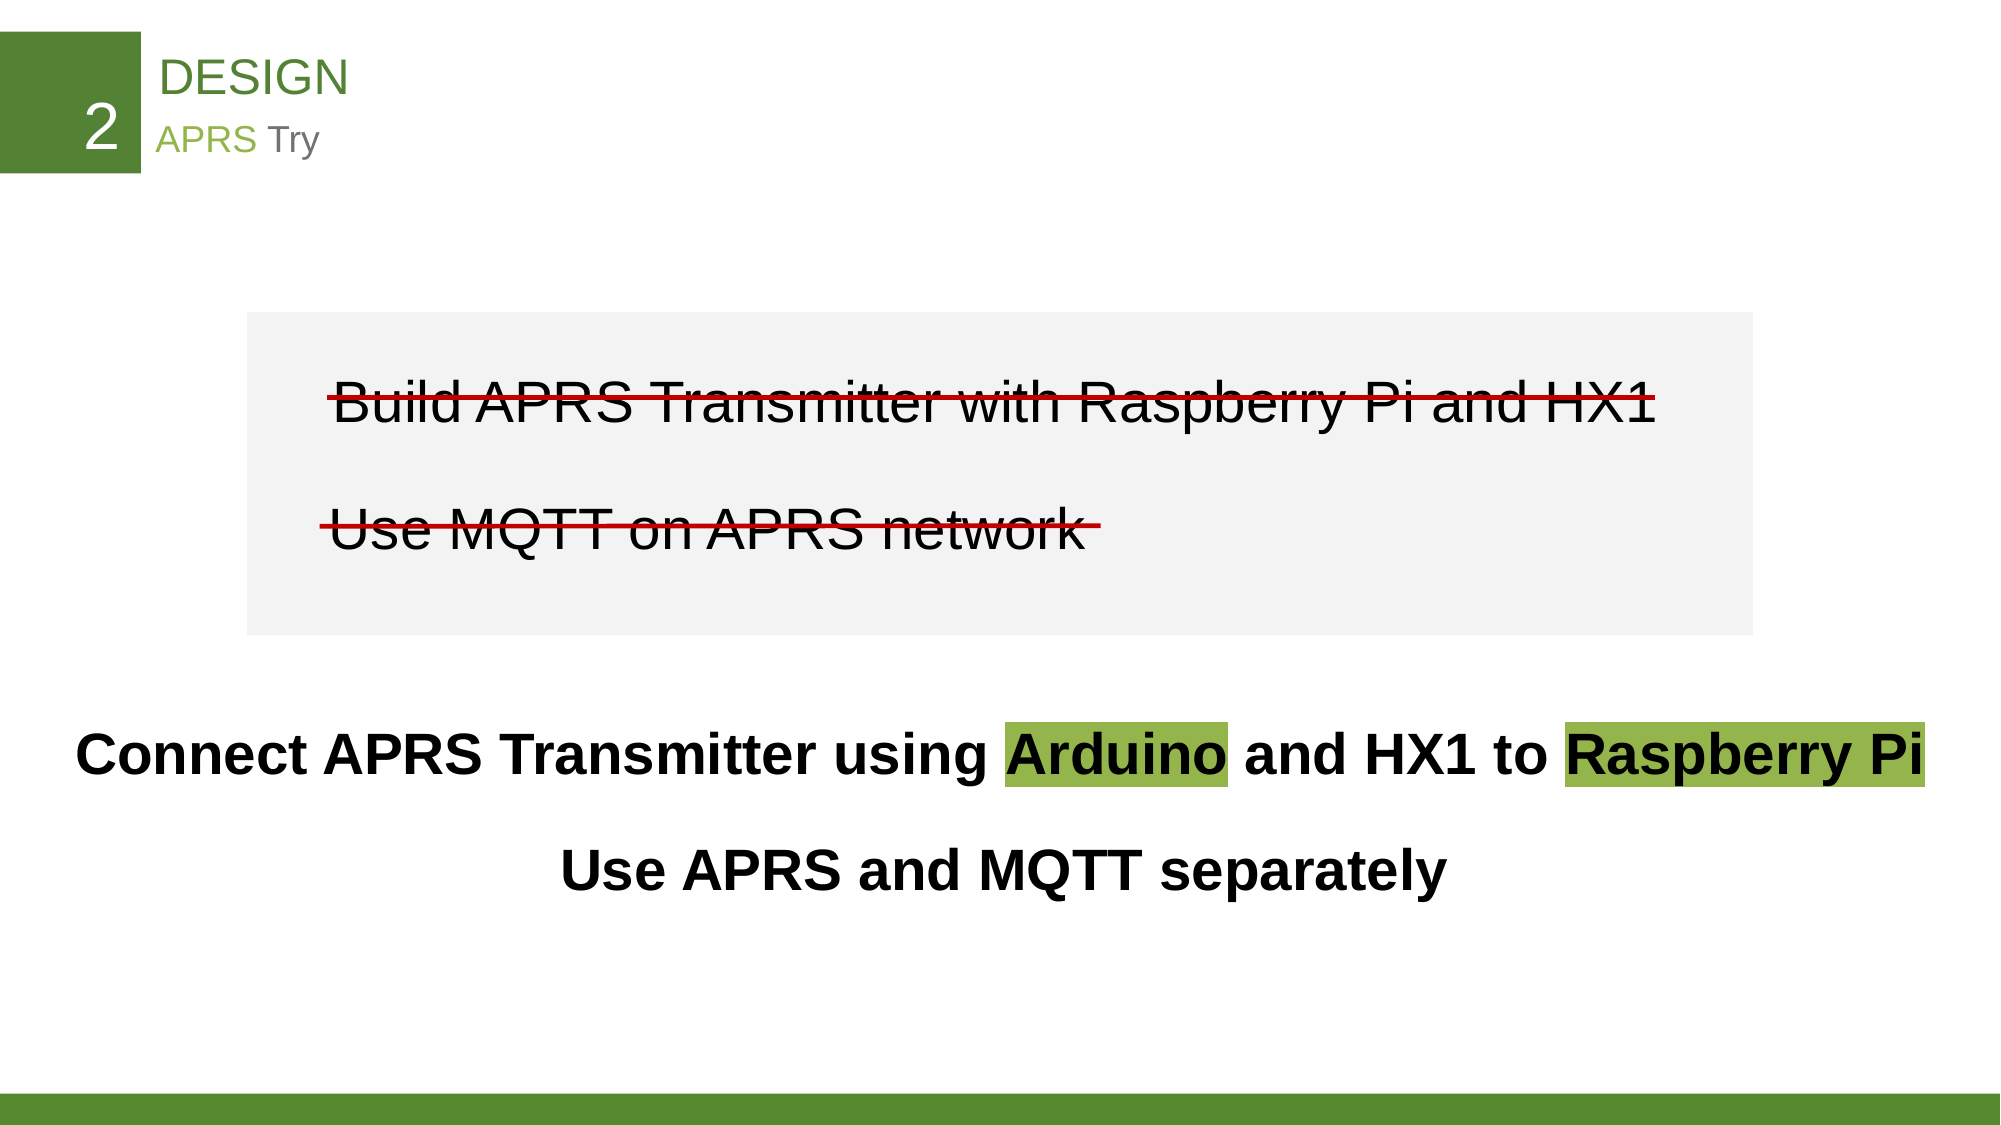

DESIGN

2
APRS Try

Build APRS Transmitter with Raspberry Pi and HX1
Use MQTT on APRS network
Connect APRS Transmitter using Arduino and HX1 to Raspberry Pi
Use APRS and MQTT separately